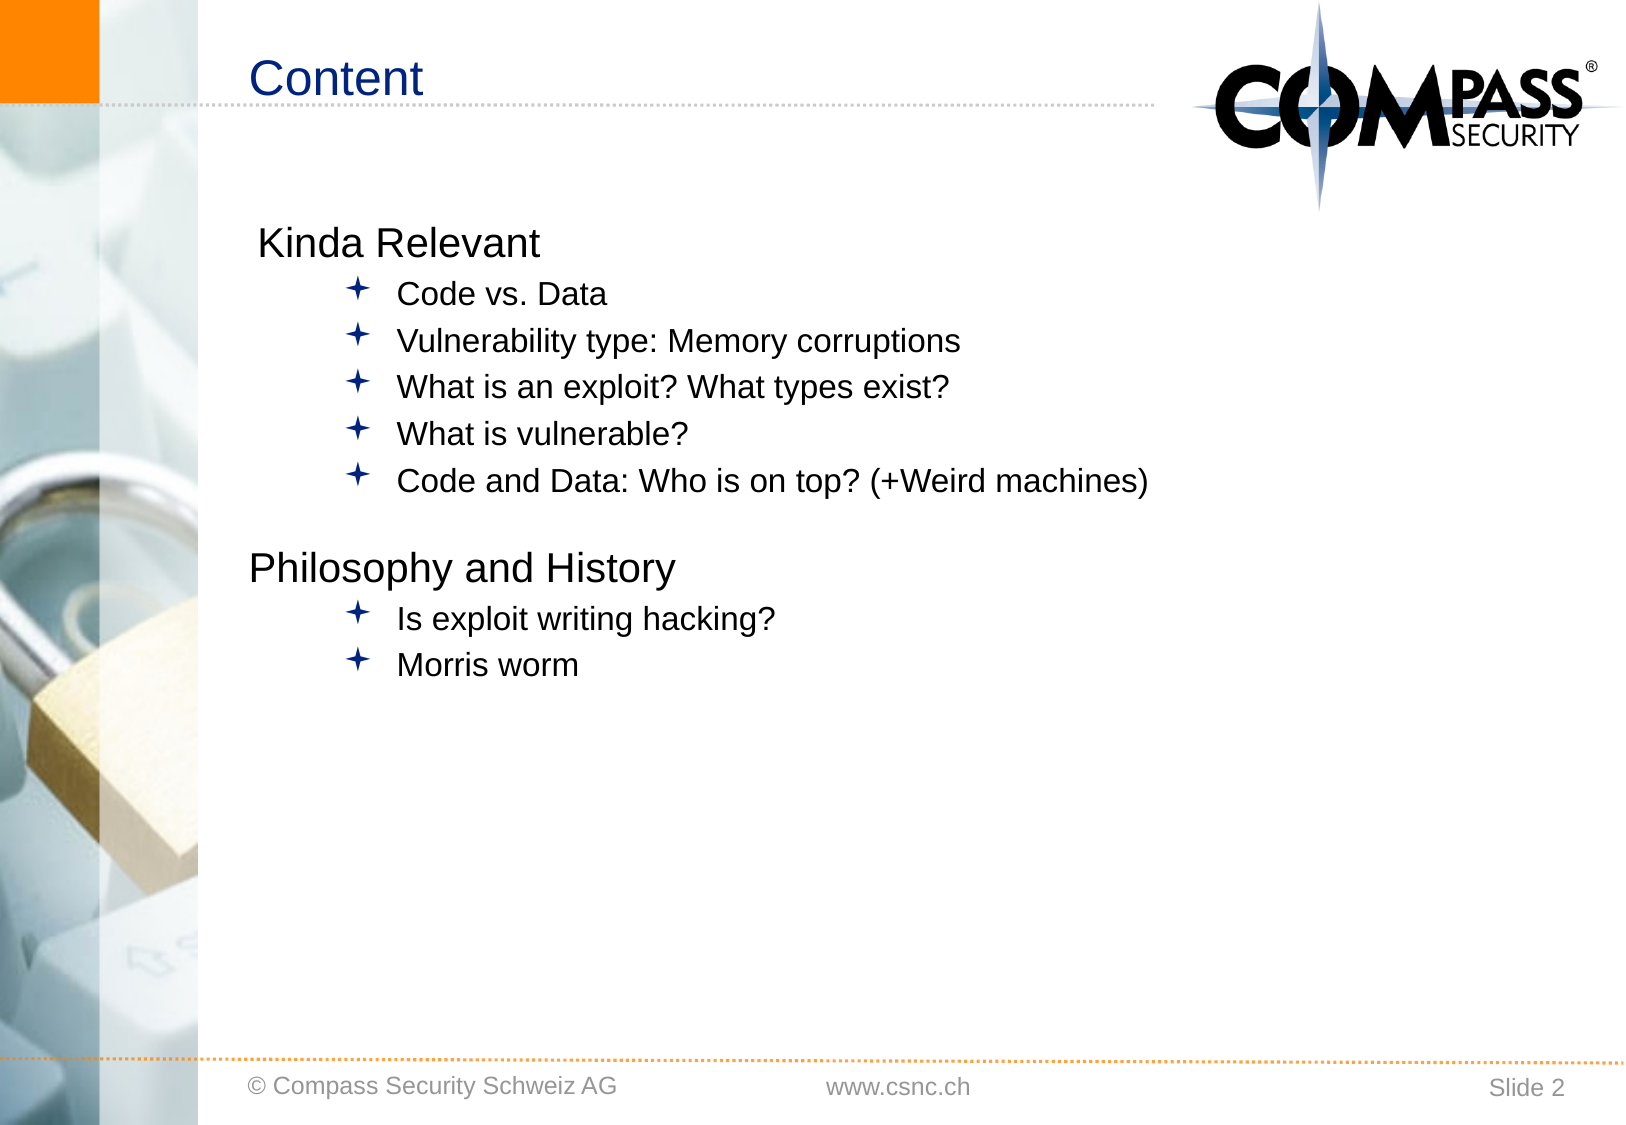

# Content
Kinda Relevant
Code vs. Data
Vulnerability type: Memory corruptions
What is an exploit? What types exist?
What is vulnerable?
Code and Data: Who is on top? (+Weird machines)
Philosophy and History
Is exploit writing hacking?
Morris worm